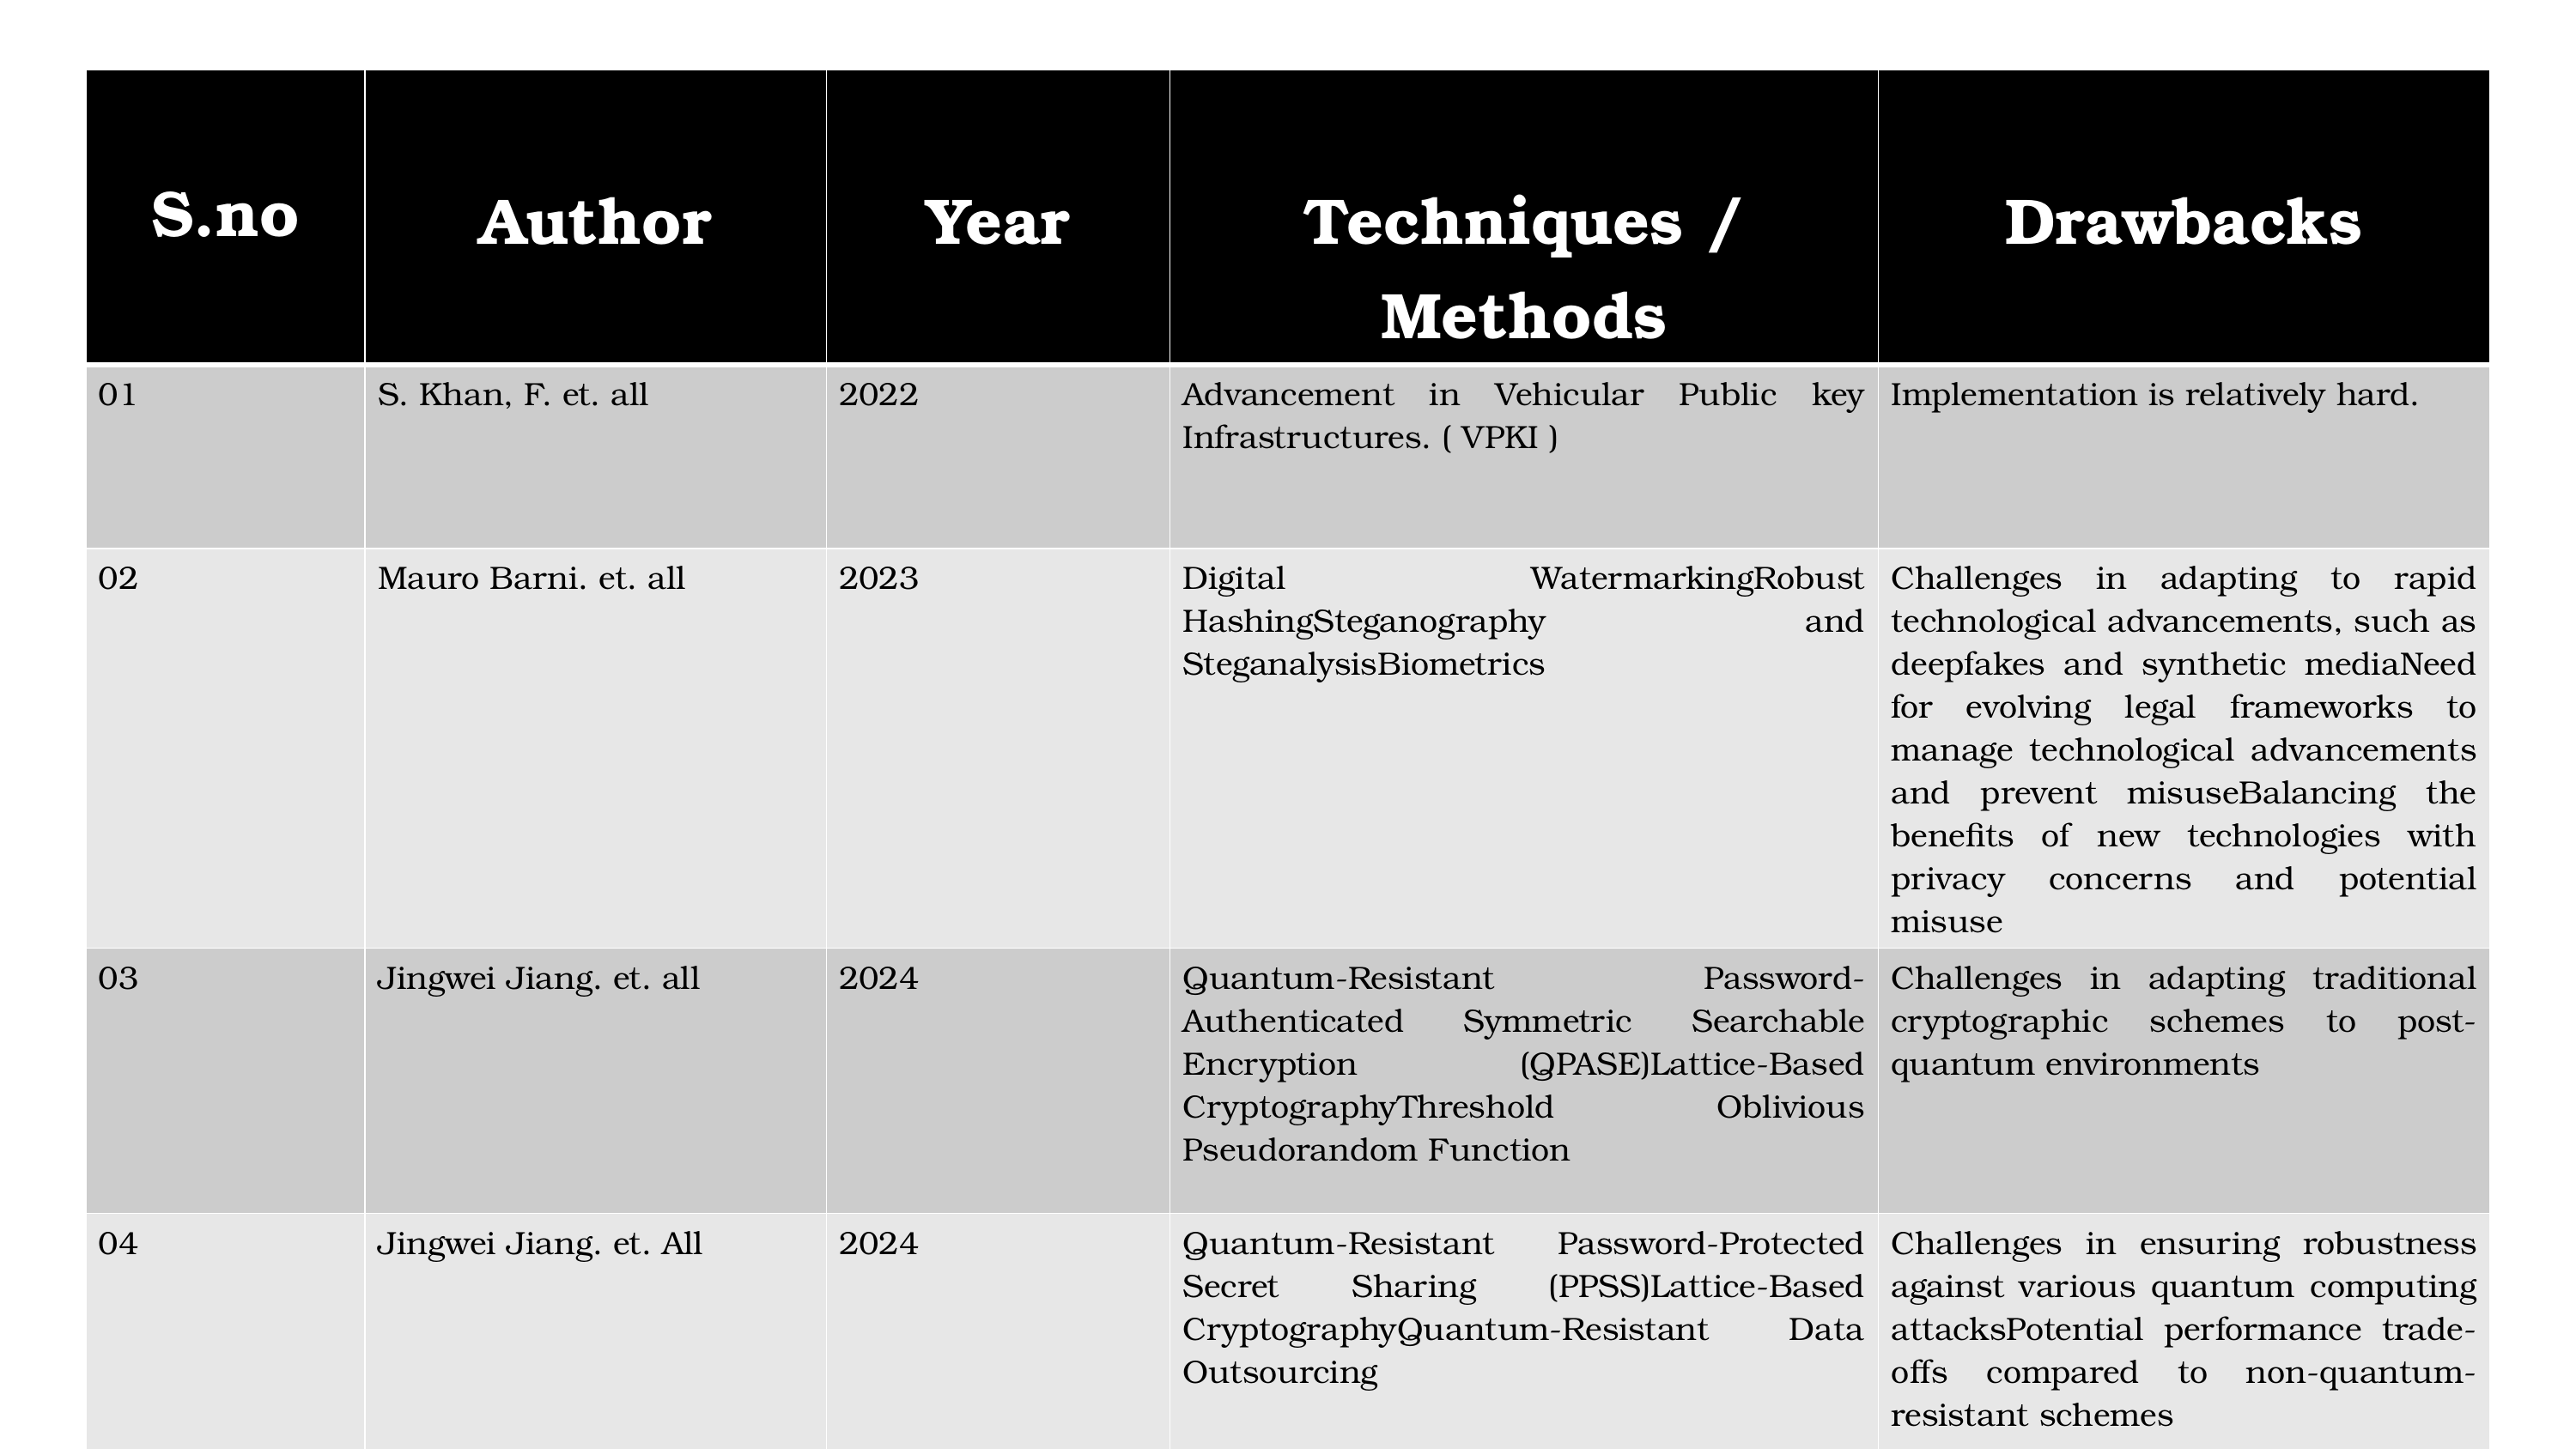

| S.no | Author | Year | Techniques / Methods | Drawbacks |
| --- | --- | --- | --- | --- |
| 01 | S. Khan, F. et. all | 2022 | Advancement in Vehicular Public key Infrastructures. ( VPKI ) | Implementation is relatively hard. |
| 02 | Mauro Barni. et. all | 2023 | Digital WatermarkingRobust HashingSteganography and SteganalysisBiometrics | Challenges in adapting to rapid technological advancements, such as deepfakes and synthetic mediaNeed for evolving legal frameworks to manage technological advancements and prevent misuseBalancing the benefits of new technologies with privacy concerns and potential misuse |
| 03 | Jingwei Jiang. et. all | 2024 | Quantum-Resistant Password-Authenticated Symmetric Searchable Encryption (QPASE)Lattice-Based CryptographyThreshold Oblivious Pseudorandom Function | Challenges in adapting traditional cryptographic schemes to post-quantum environments |
| 04 | Jingwei Jiang. et. All | 2024 | Quantum-Resistant Password-Protected Secret Sharing (PPSS)Lattice-Based CryptographyQuantum-Resistant Data Outsourcing | Challenges in ensuring robustness against various quantum computing attacksPotential performance trade-offs compared to non-quantum-resistant schemes |